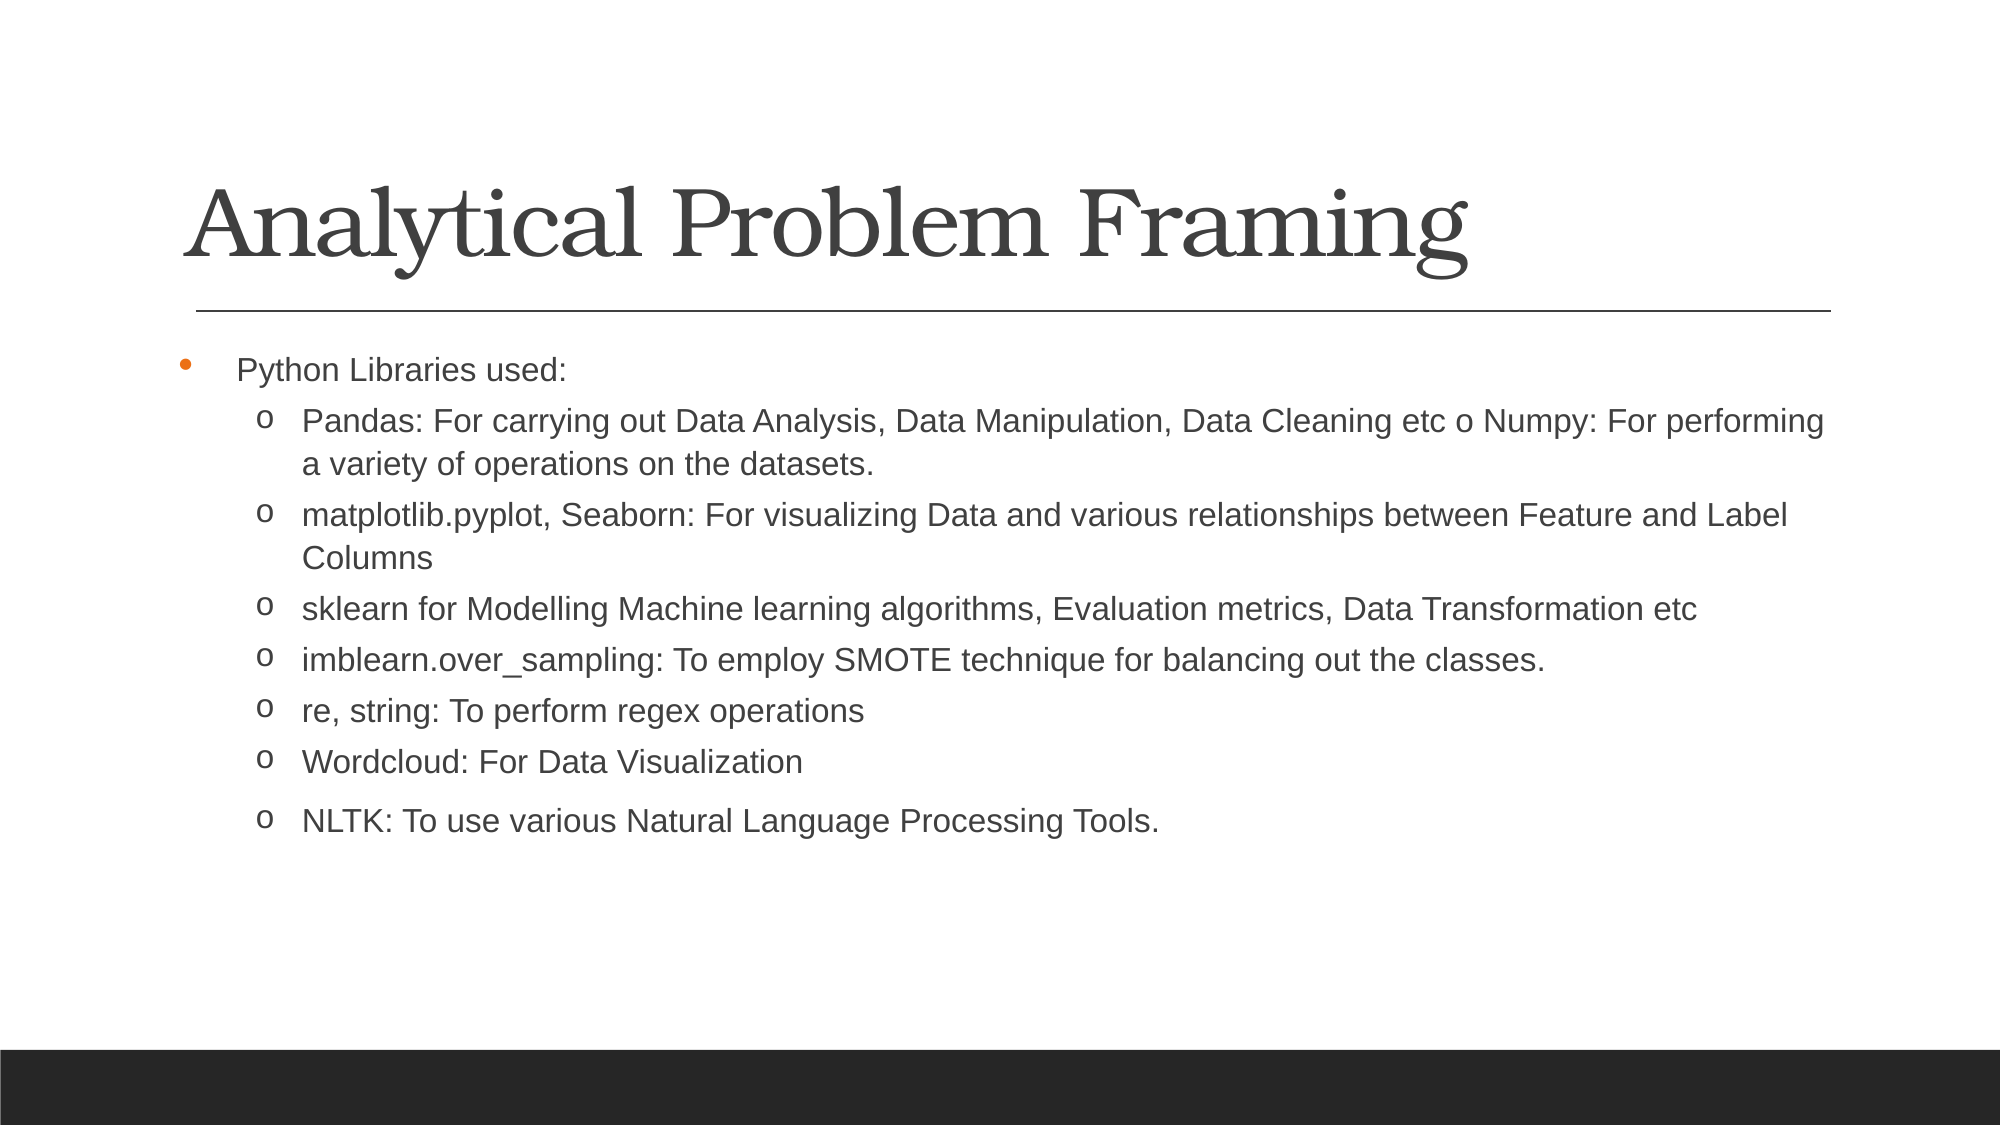

# Analytical Problem Framing
Python Libraries used:
Pandas: For carrying out Data Analysis, Data Manipulation, Data Cleaning etc o Numpy: For performing a variety of operations on the datasets.
matplotlib.pyplot, Seaborn: For visualizing Data and various relationships between Feature and Label Columns
sklearn for Modelling Machine learning algorithms, Evaluation metrics, Data Transformation etc
imblearn.over_sampling: To employ SMOTE technique for balancing out the classes.
re, string: To perform regex operations
Wordcloud: For Data Visualization
NLTK: To use various Natural Language Processing Tools.